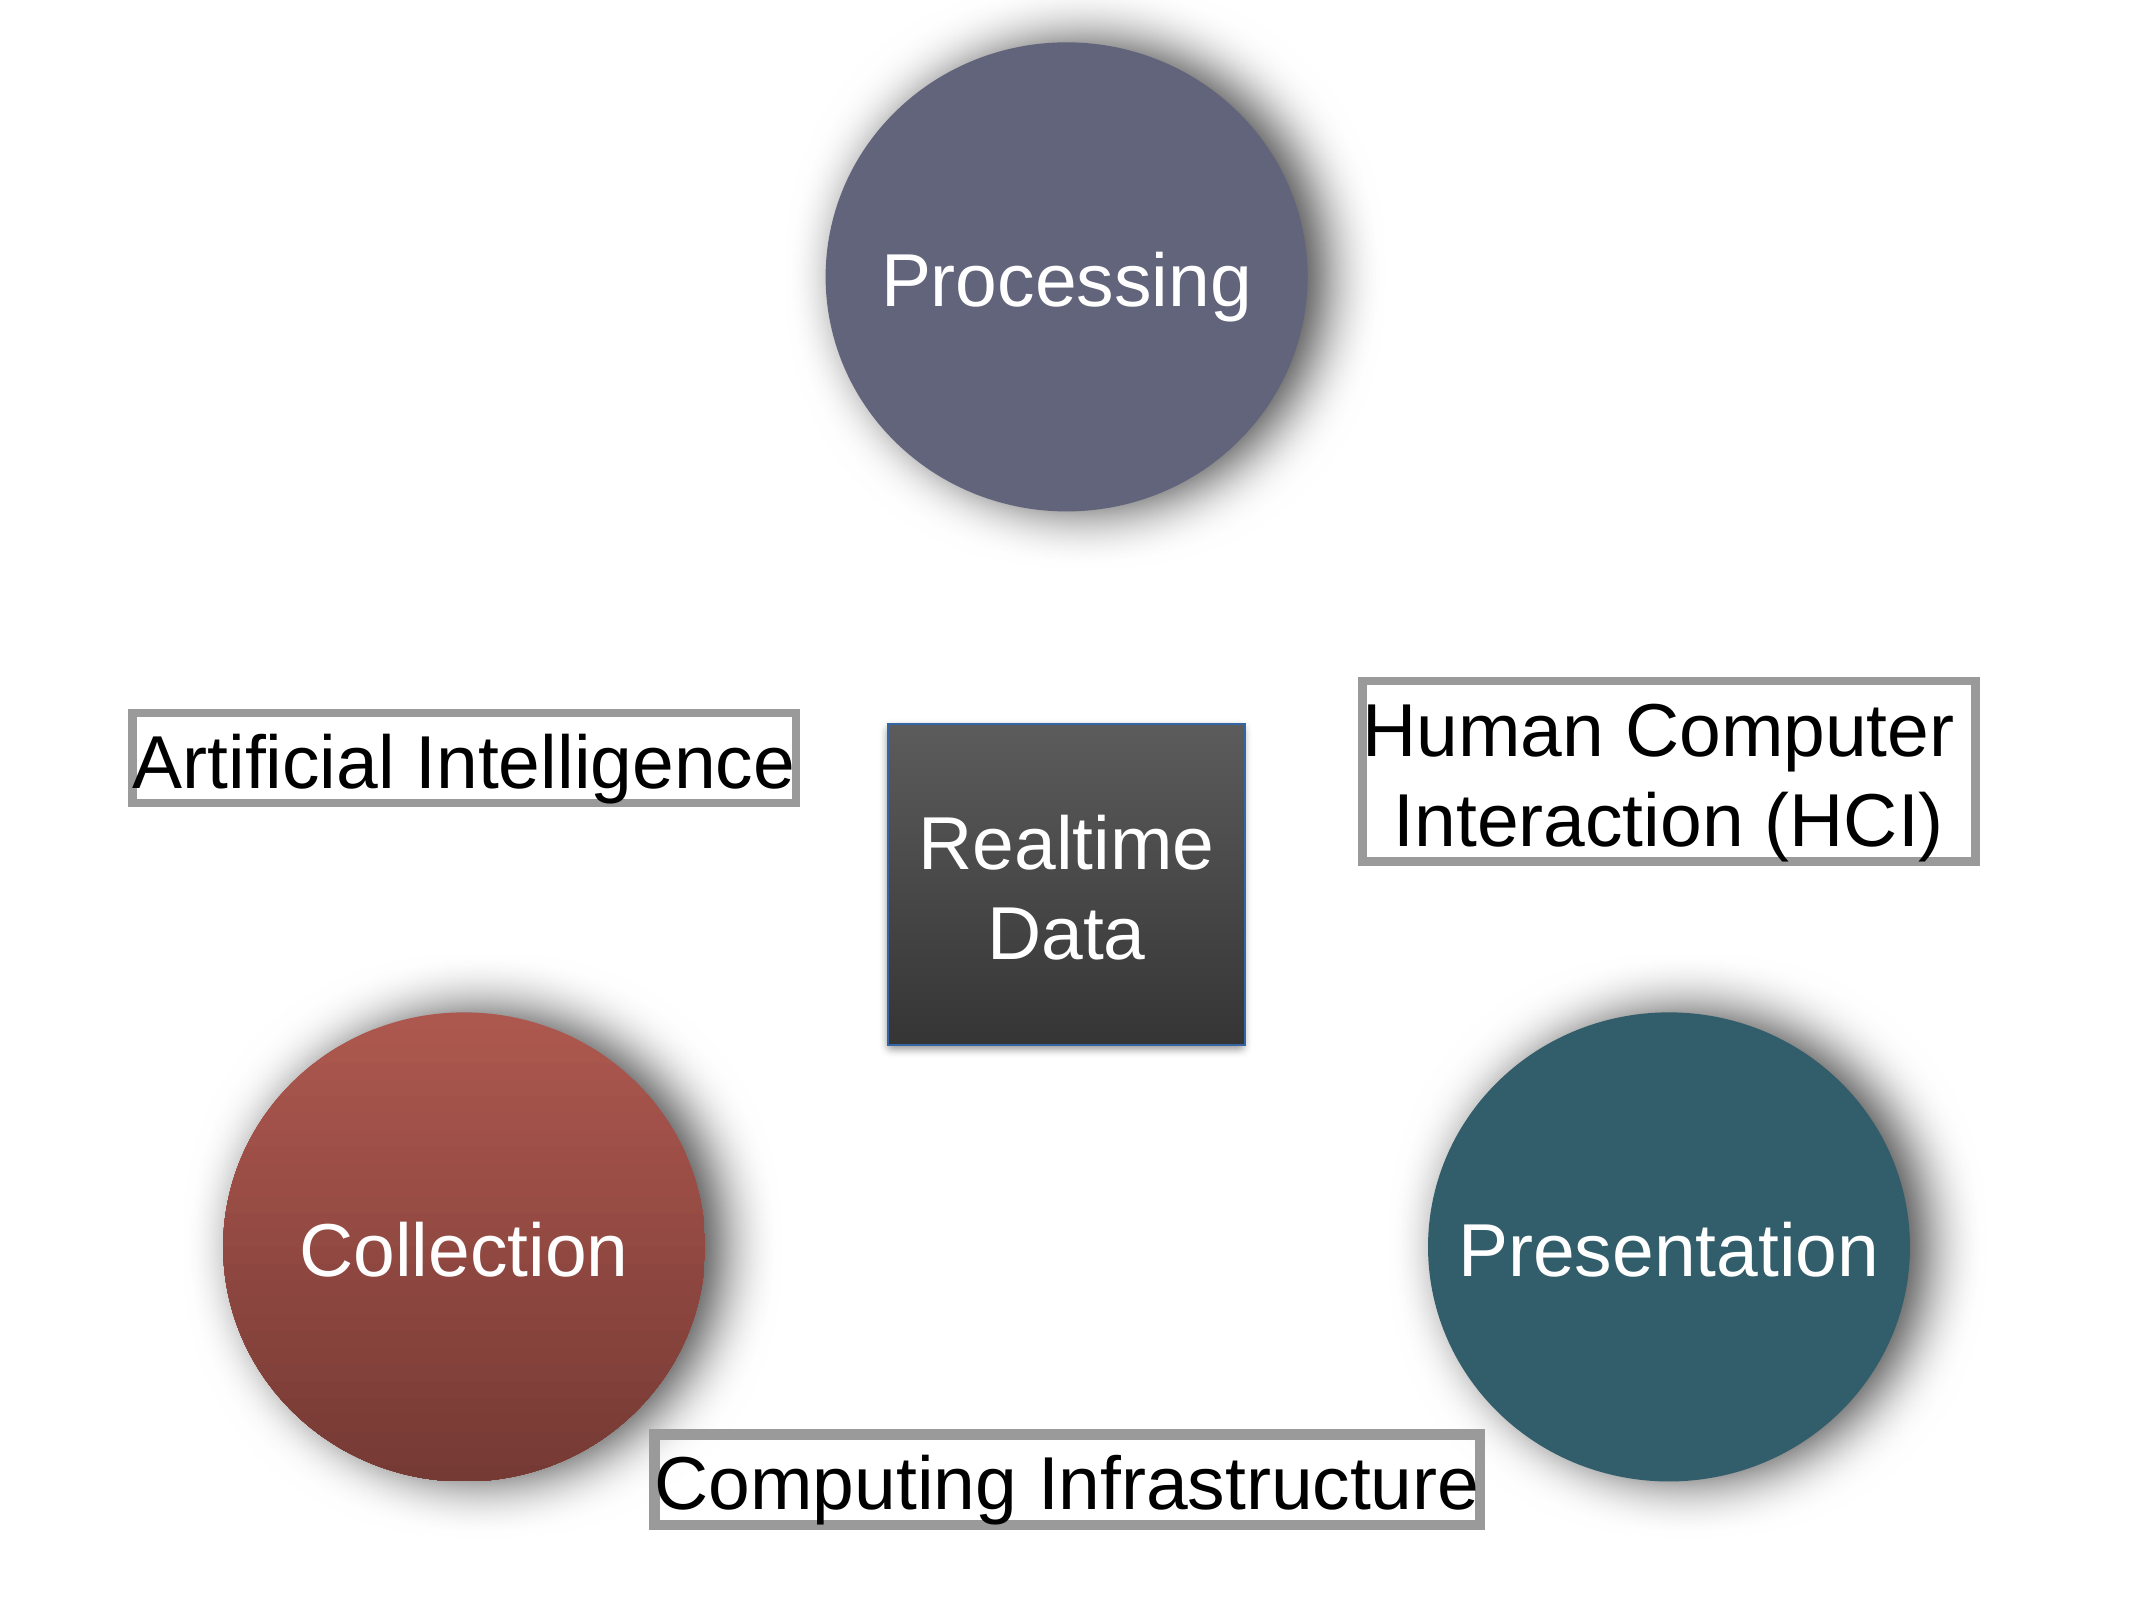

Processing
Human Computer
Interaction (HCI)
Artificial Intelligence
Realtime
Data
Collection
Presentation
Computing Infrastructure